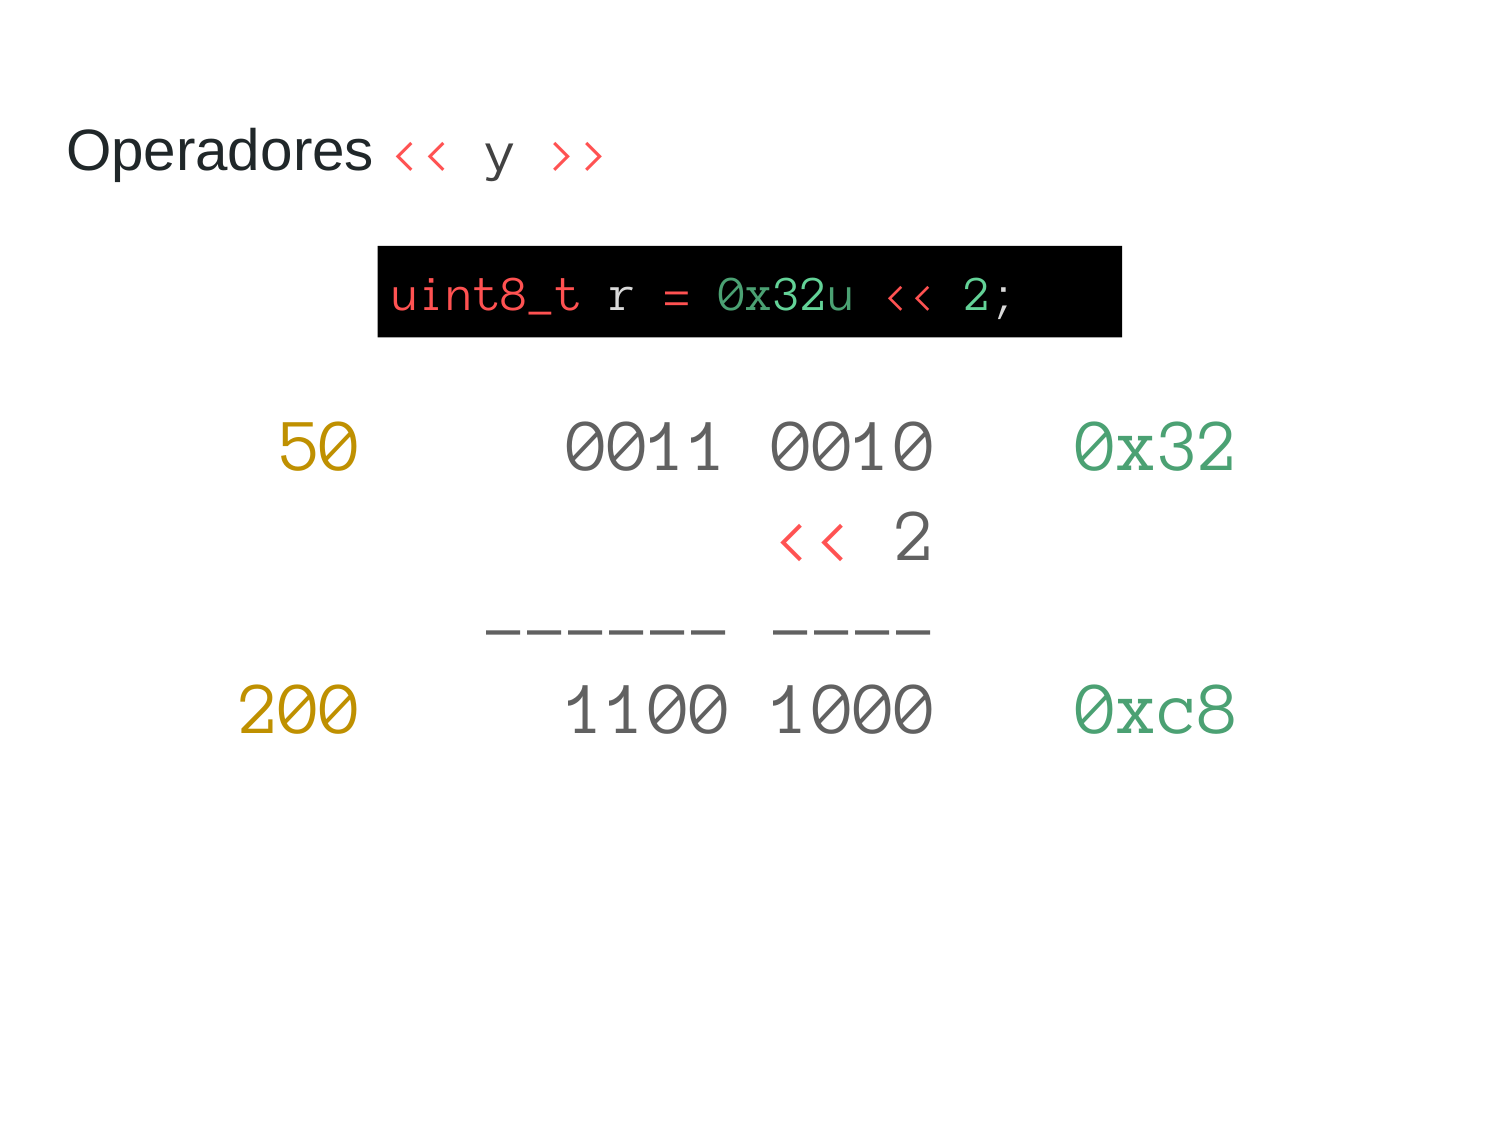

Operadores << y >>
uint8_t r = 0x32u << 2;
50

0011 0010
<< 2
------ ----
0x32

200
1100 1000
0xc8